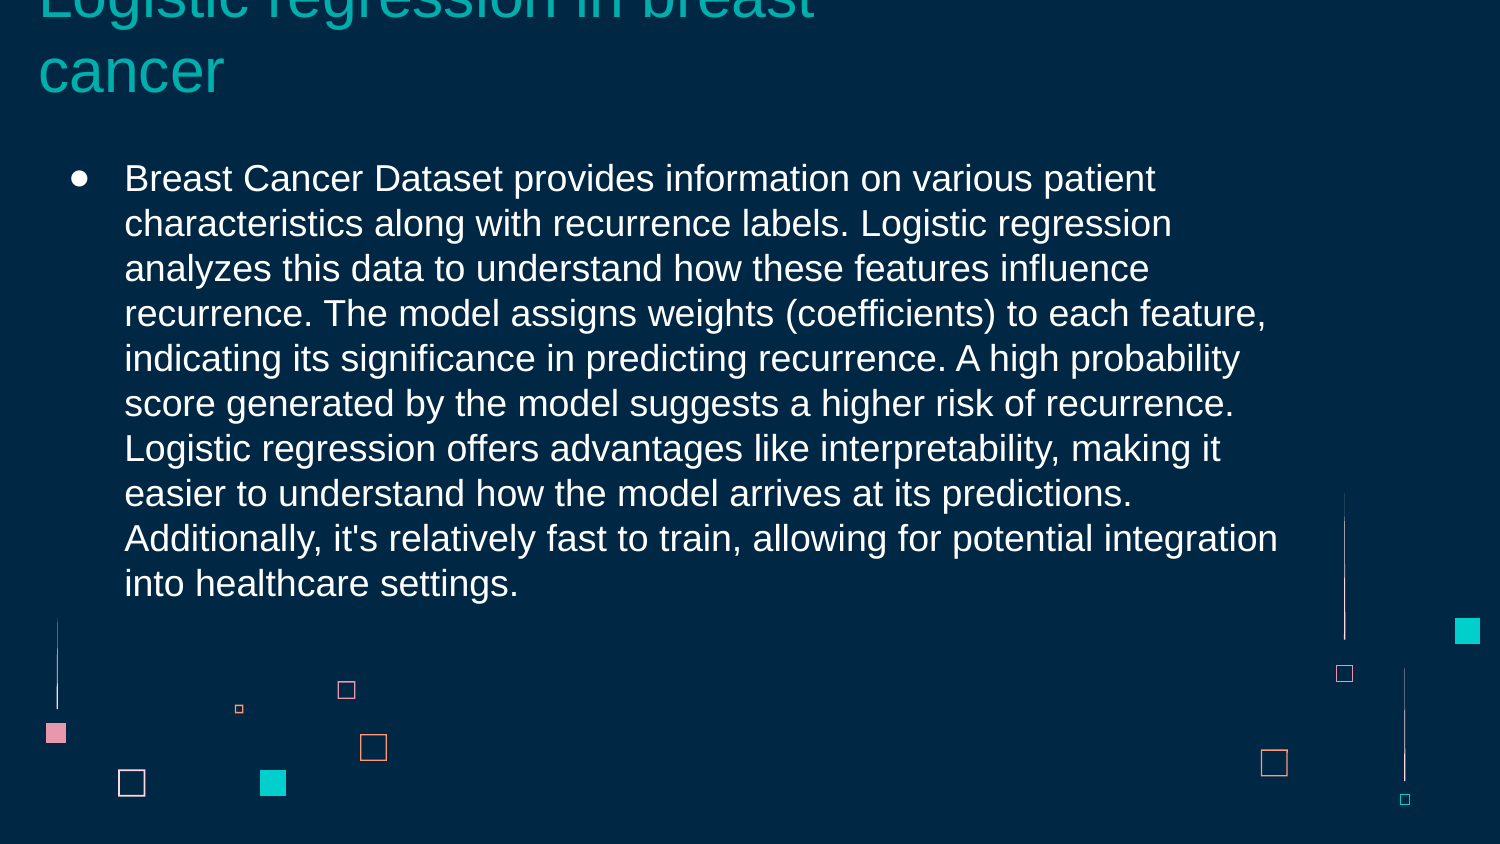

# Logistic regression in breast cancer
Breast Cancer Dataset provides information on various patient characteristics along with recurrence labels. Logistic regression analyzes this data to understand how these features influence recurrence. The model assigns weights (coefficients) to each feature, indicating its significance in predicting recurrence. A high probability score generated by the model suggests a higher risk of recurrence. Logistic regression offers advantages like interpretability, making it easier to understand how the model arrives at its predictions. Additionally, it's relatively fast to train, allowing for potential integration into healthcare settings.